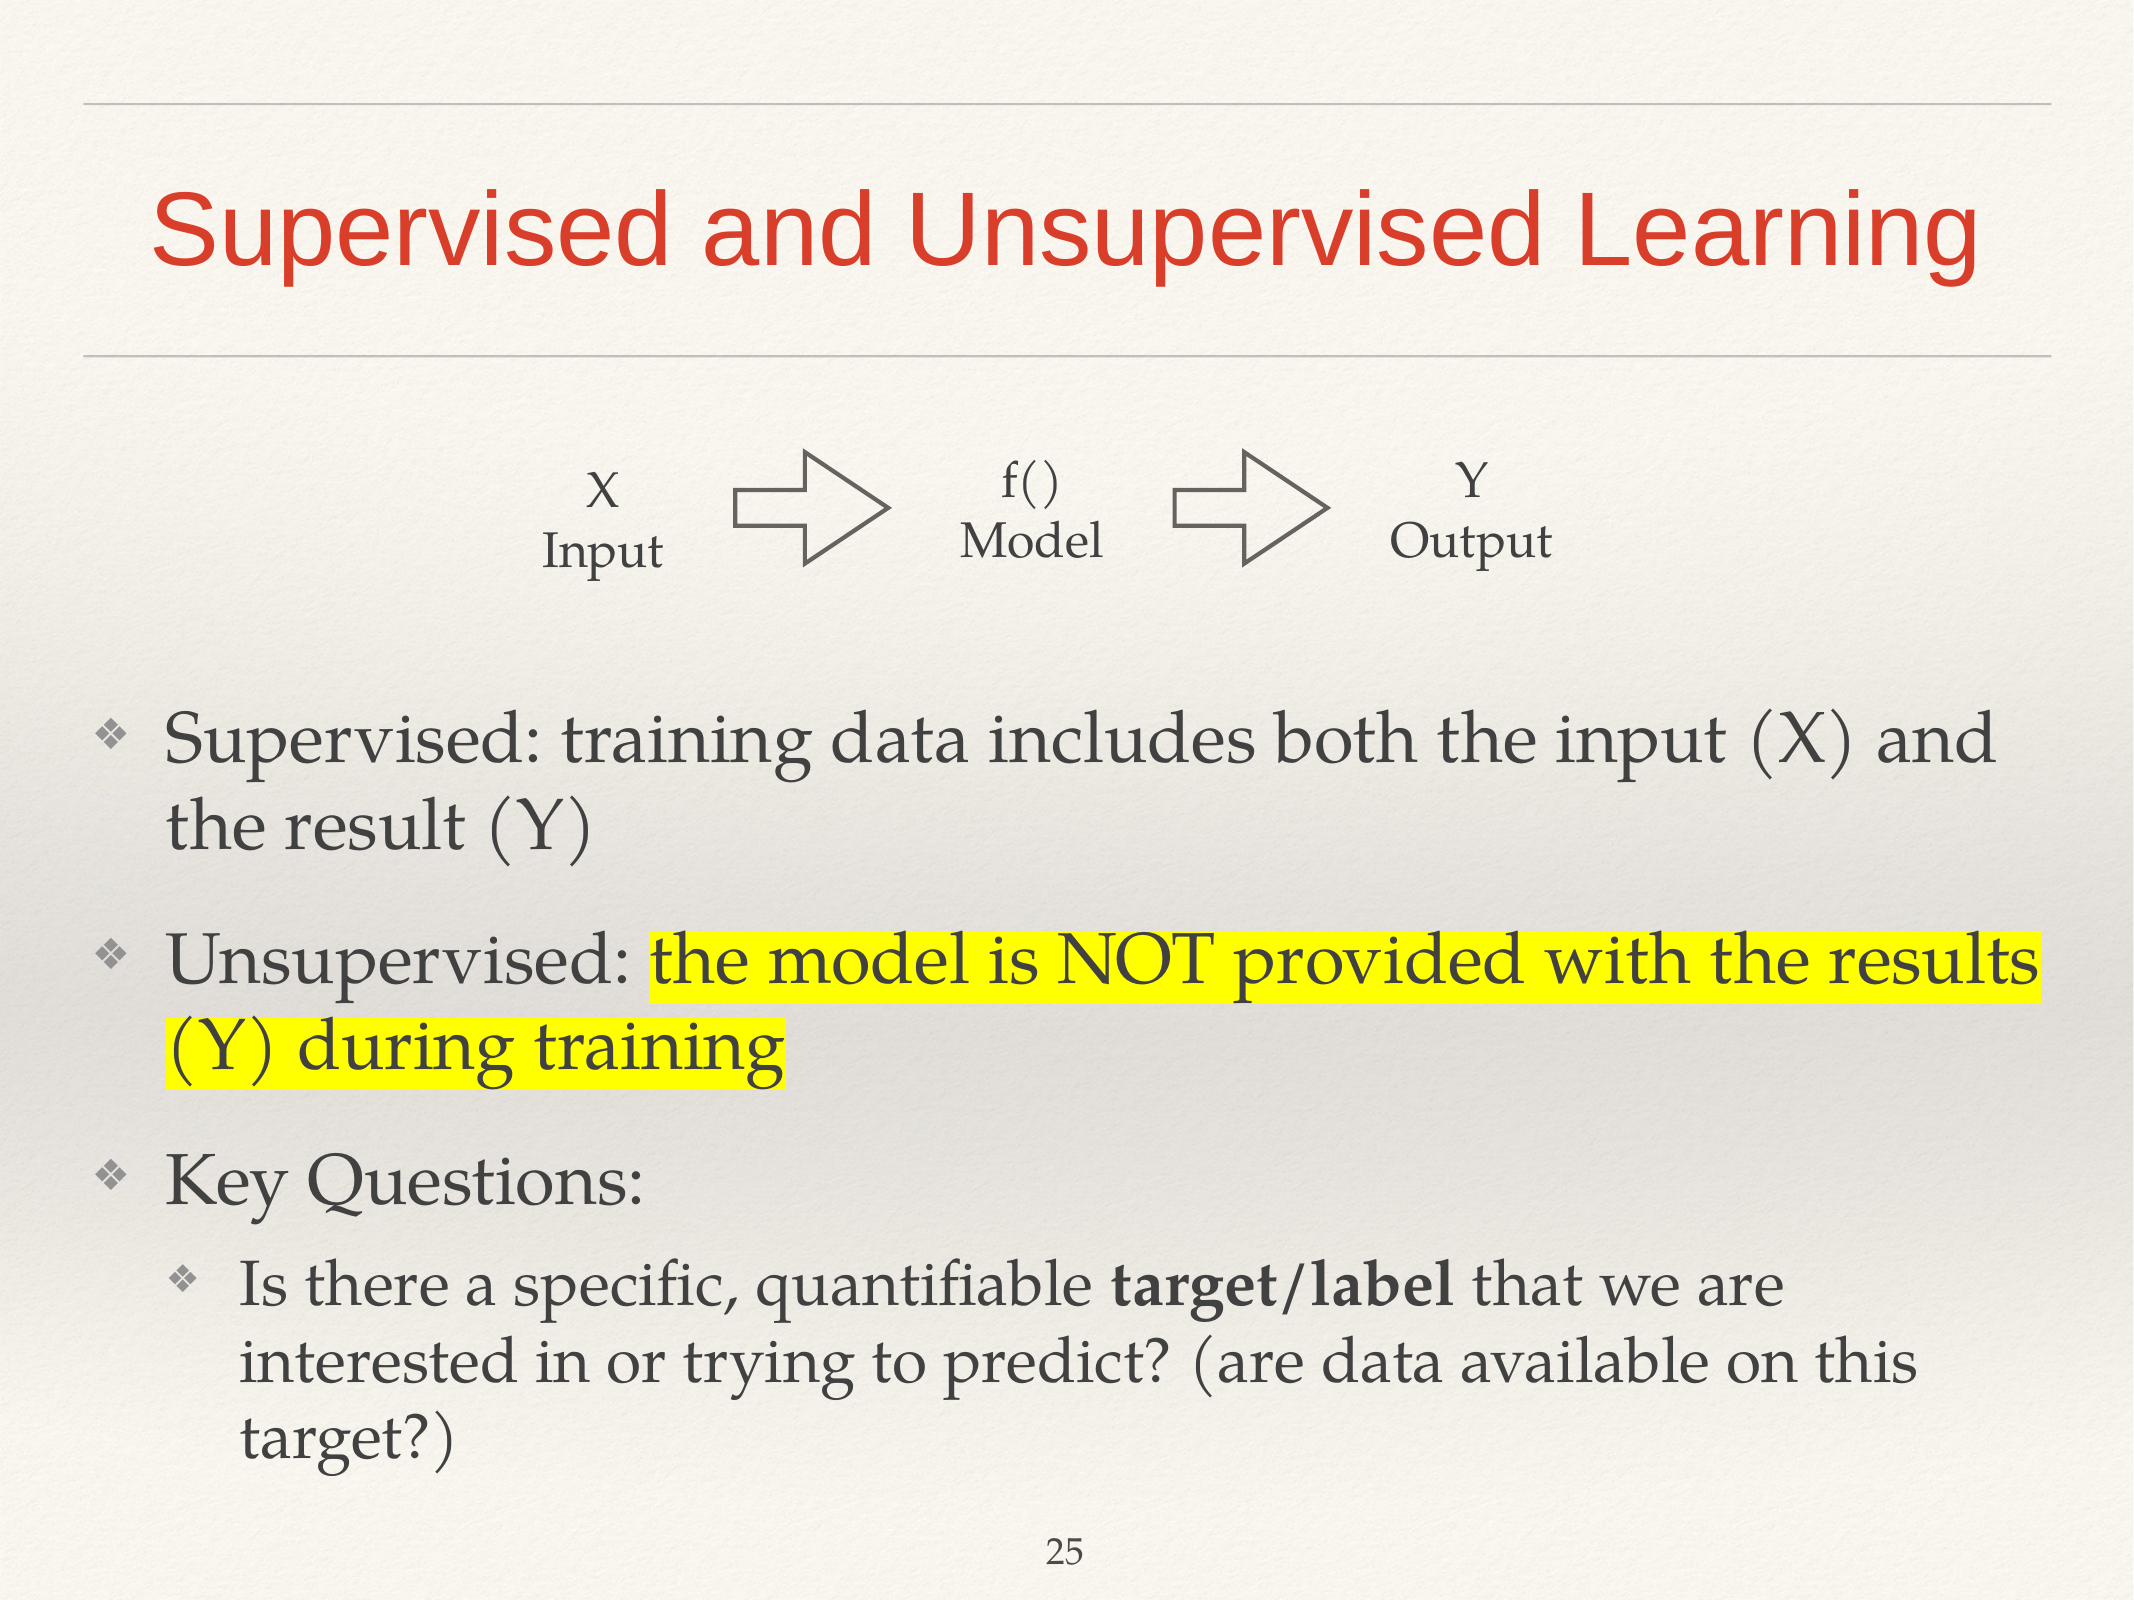

# Supervised and Unsupervised Learning
f()
Model
Y
Output
X
Input

Supervised: training data includes both the input (X) and the result (Y)
Unsupervised: the model is NOT provided with the results (Y) during training
Key Questions:
Is there a specific, quantifiable target/label that we are interested in or trying to predict? (are data available on this target?)
25